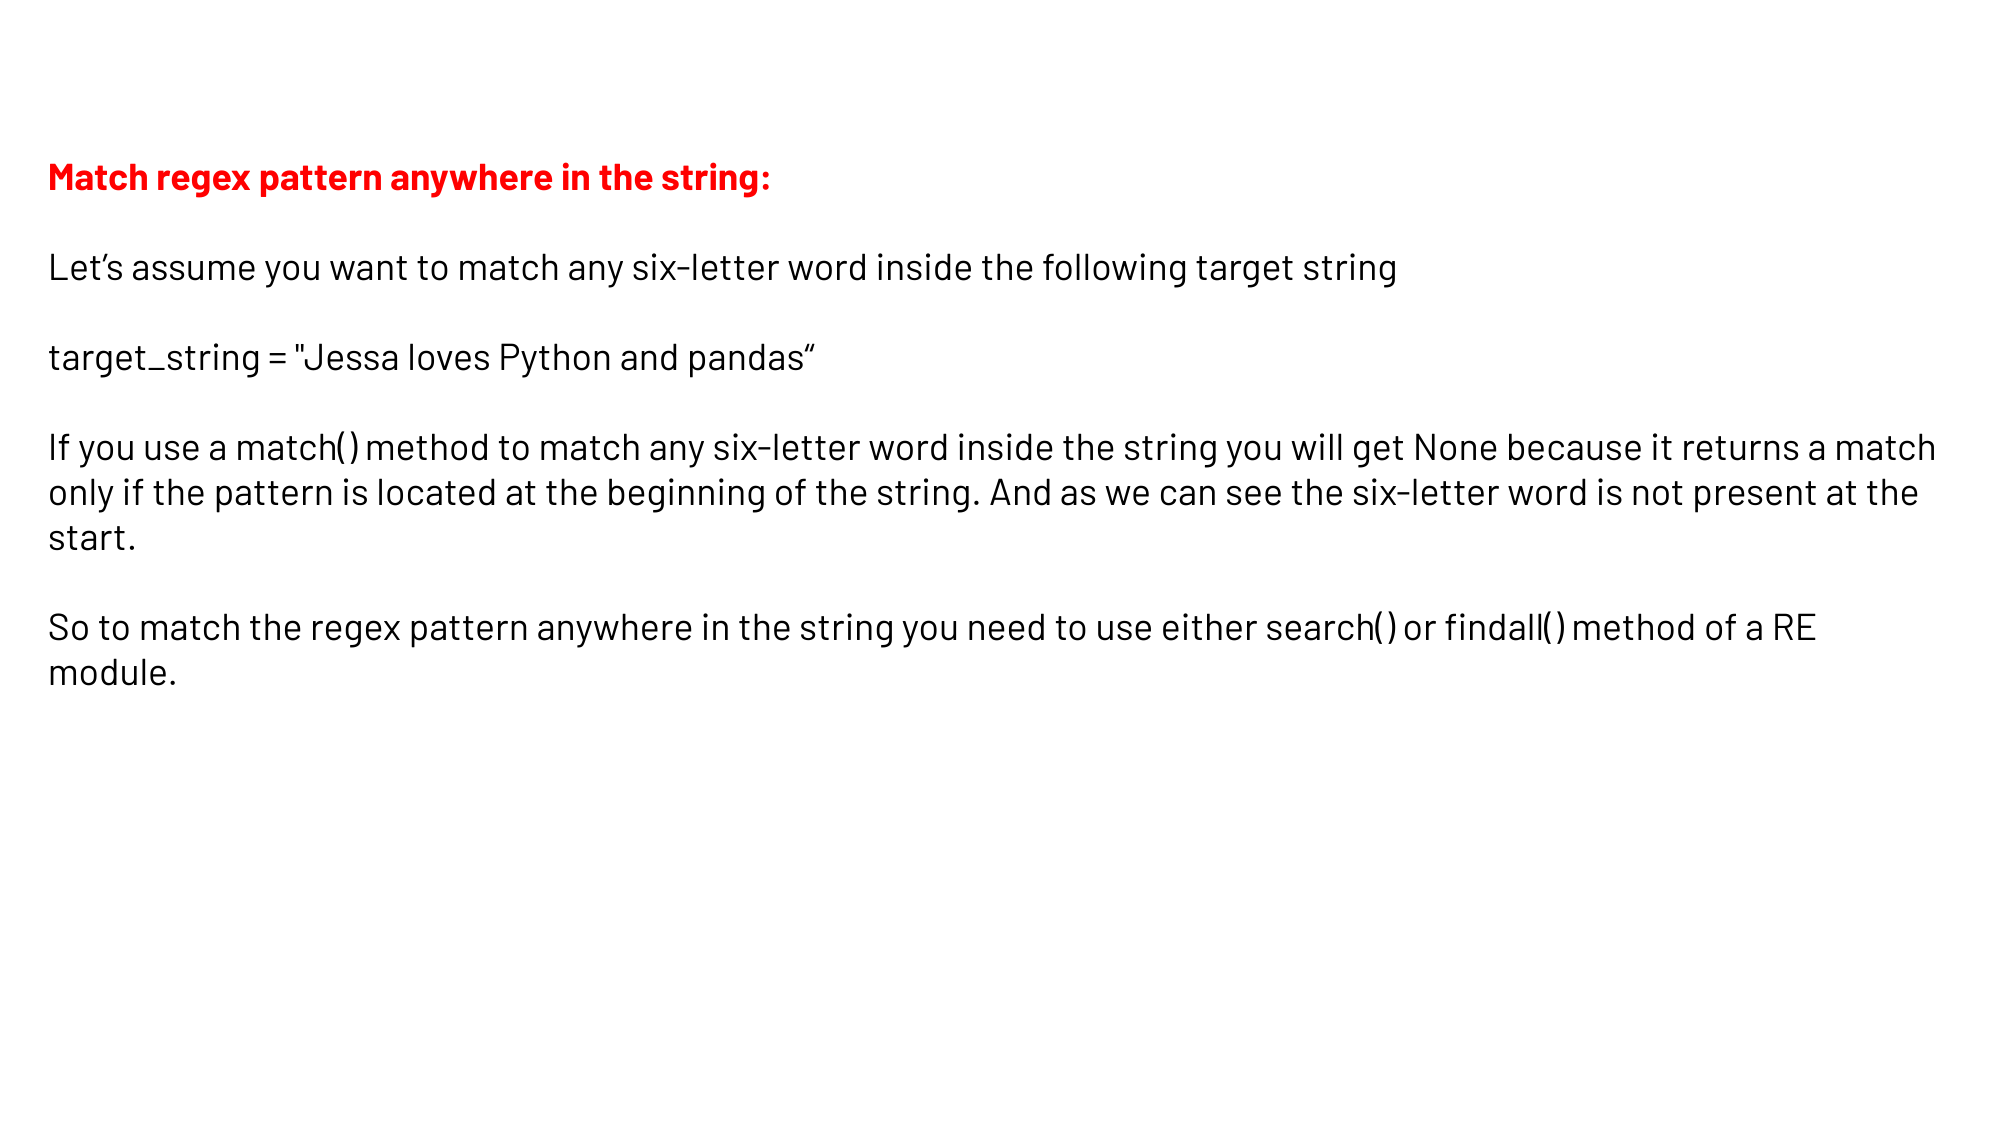

Match regex pattern anywhere in the string:

Let’s assume you want to match any six-letter word inside the following target string

target_string = "Jessa loves Python and pandas“

If you use a match() method to match any six-letter word inside the string you will get None because it returns a match only if the pattern is located at the beginning of the string. And as we can see the six-letter word is not present at the start.

So to match the regex pattern anywhere in the string you need to use either search() or findall() method of a RE module.